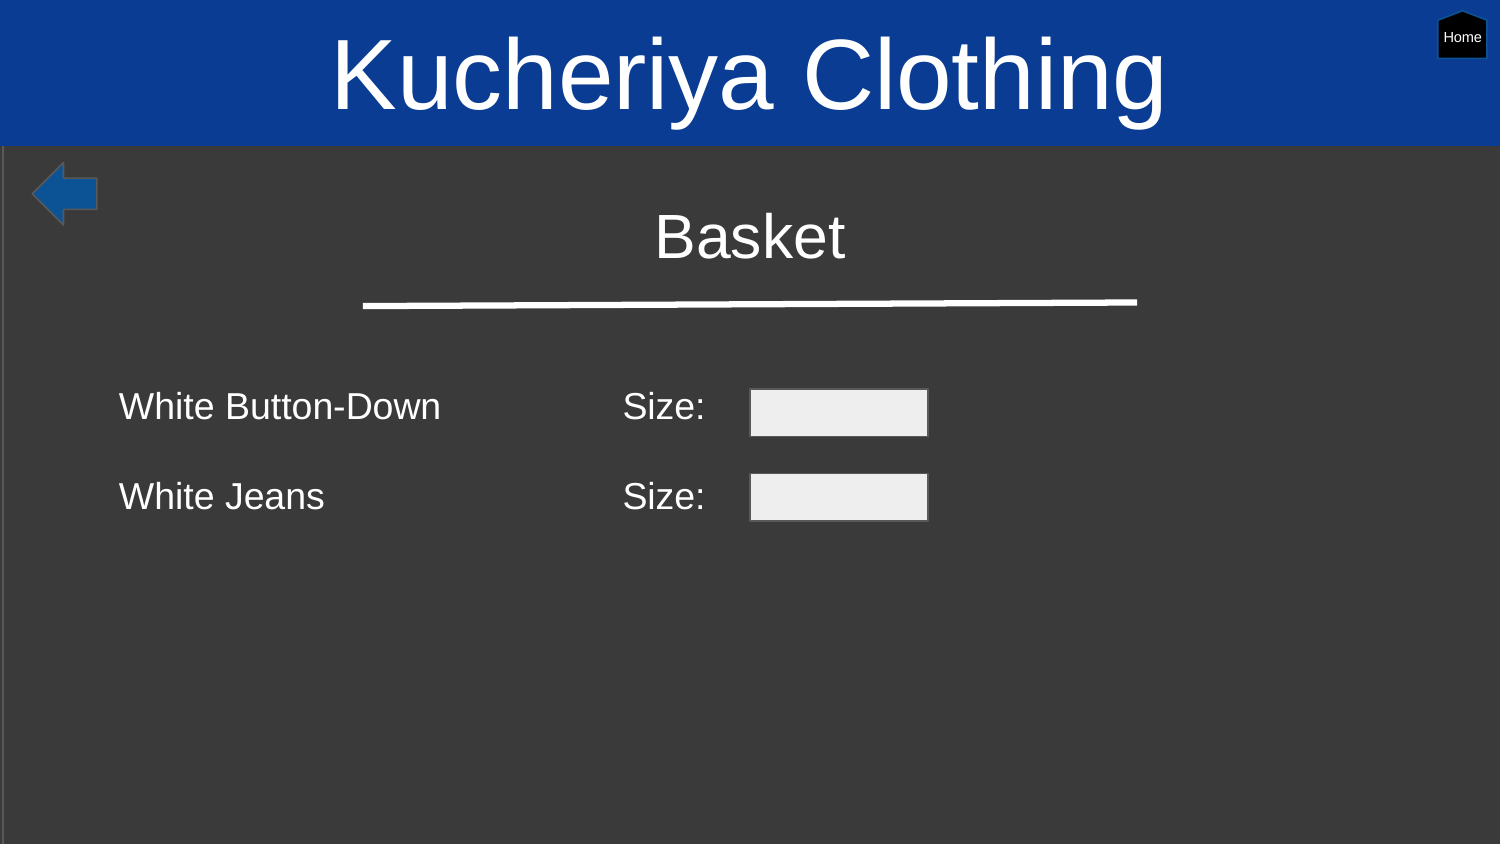

Kucheriya Clothing

Home

Basket
White Button-Down

White Jeans
Size:

Size: